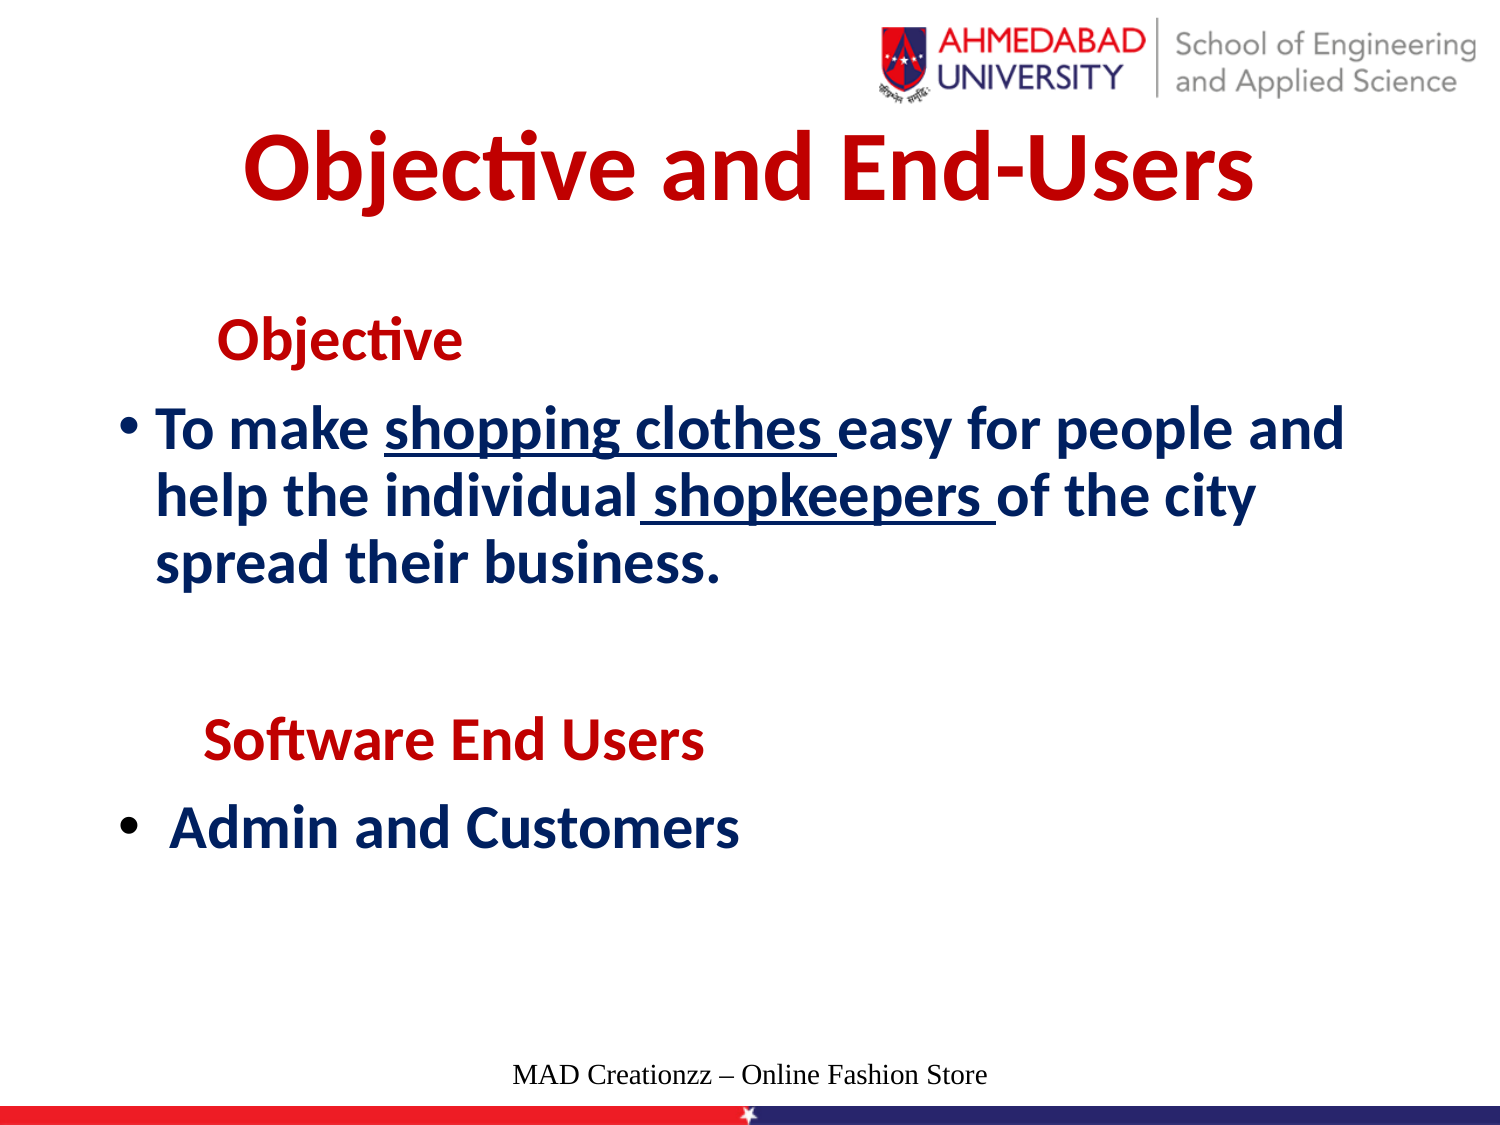

# Objective and End-Users
       Objective
To make shopping clothes easy for people and help the individual shopkeepers of the city spread their business.

      Software End Users
 Admin and Customers

MAD Creationzz – Online Fashion Store